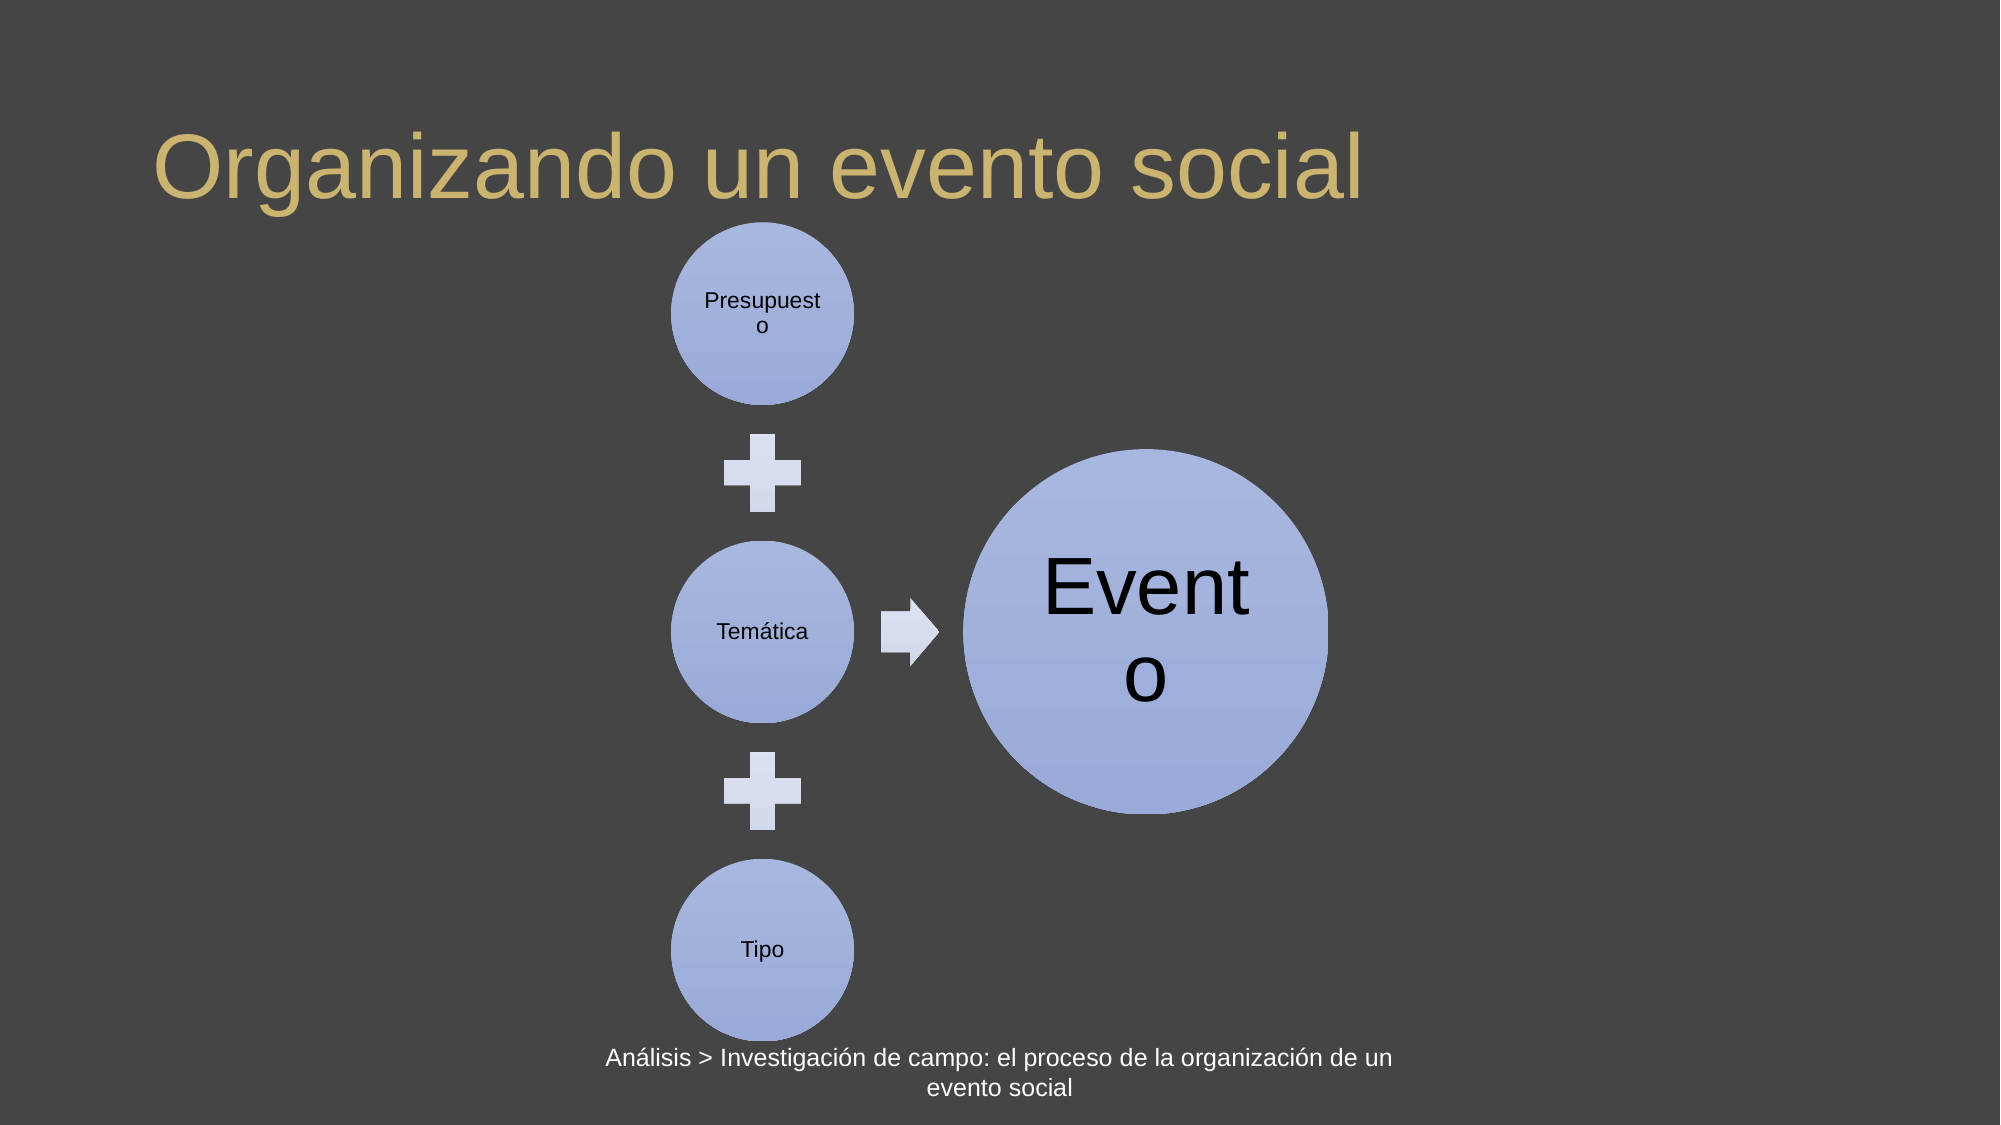

# Organizando un evento social
Presupuesto

Temática

Tipo

Evento
Análisis > Investigación de campo: el proceso de la organización de un evento social